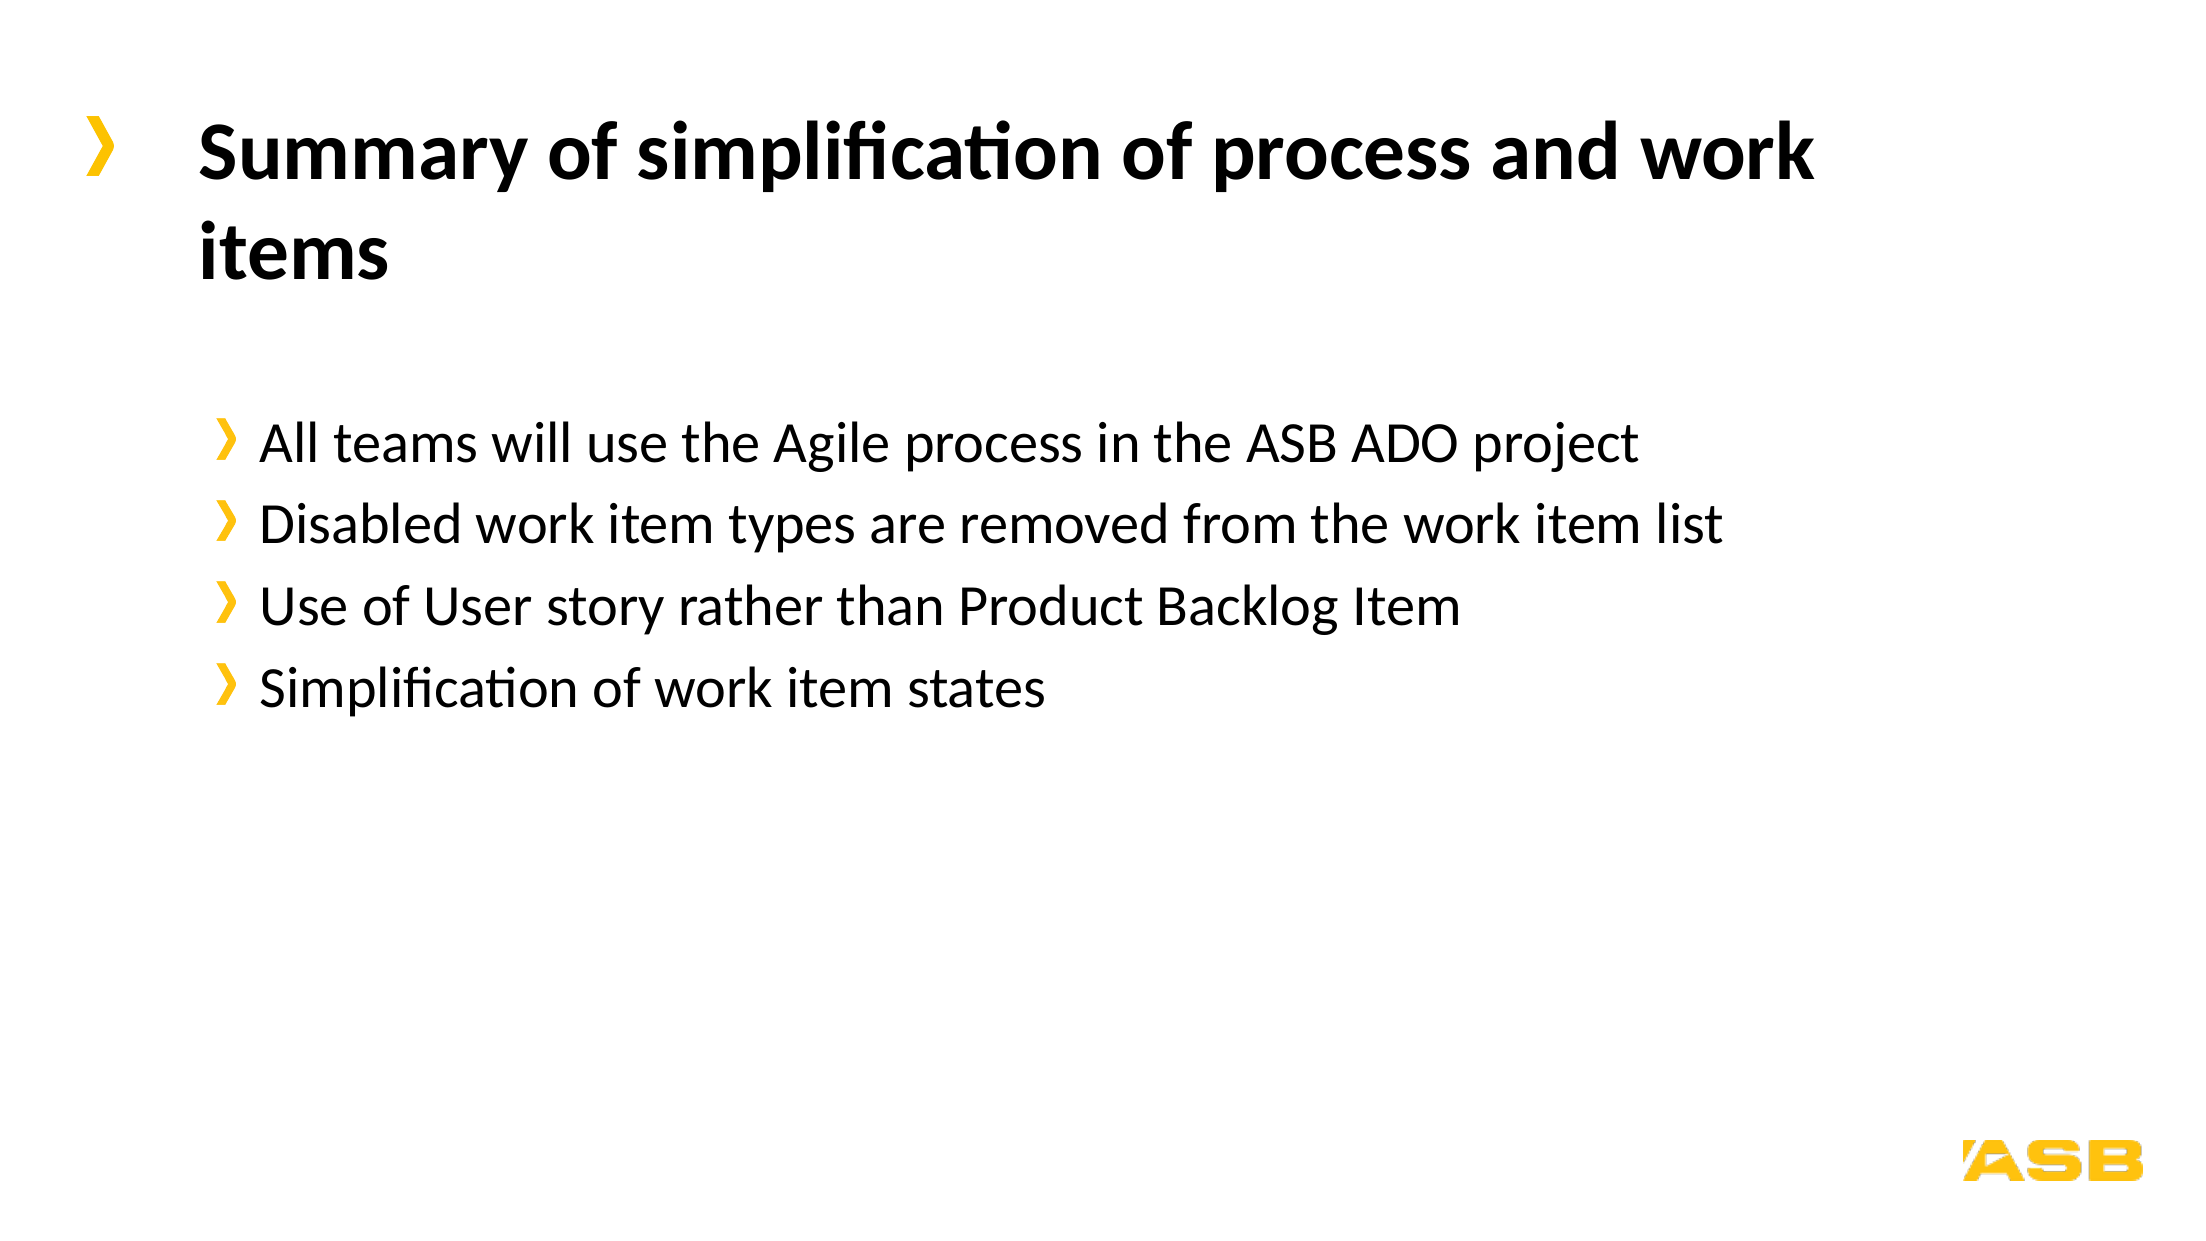

# Summary of simplification of process and work items

All teams will use the Agile process in the ASB ADO project
Disabled work item types are removed from the work item list
Use of User story rather than Product Backlog Item
Simplification of work item states